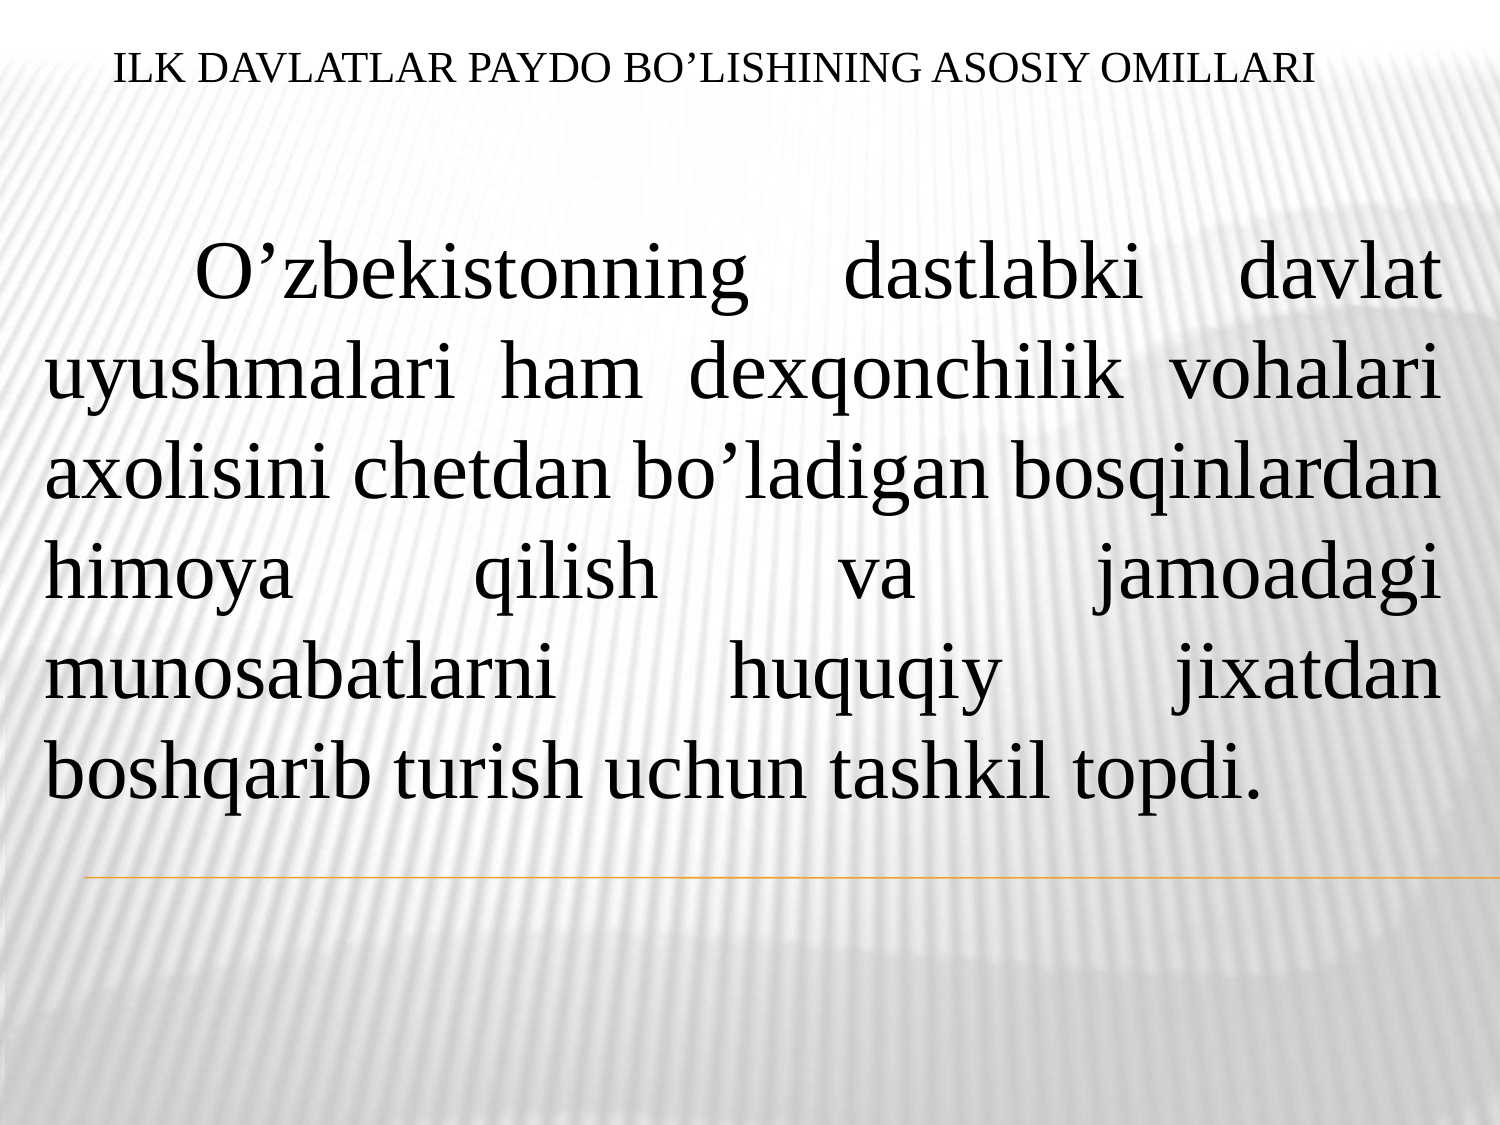

# Ilk davlatlar paydo bo’lishining asosiy omillari
	O’zbekistonning dastlabki davlat uyushmalari ham dexqonchilik vohalari axolisini chetdan bo’ladigan bosqinlardan himoya qilish va jamoadagi munosabatlarni huquqiy jixatdan boshqarib turish uchun tashkil topdi.